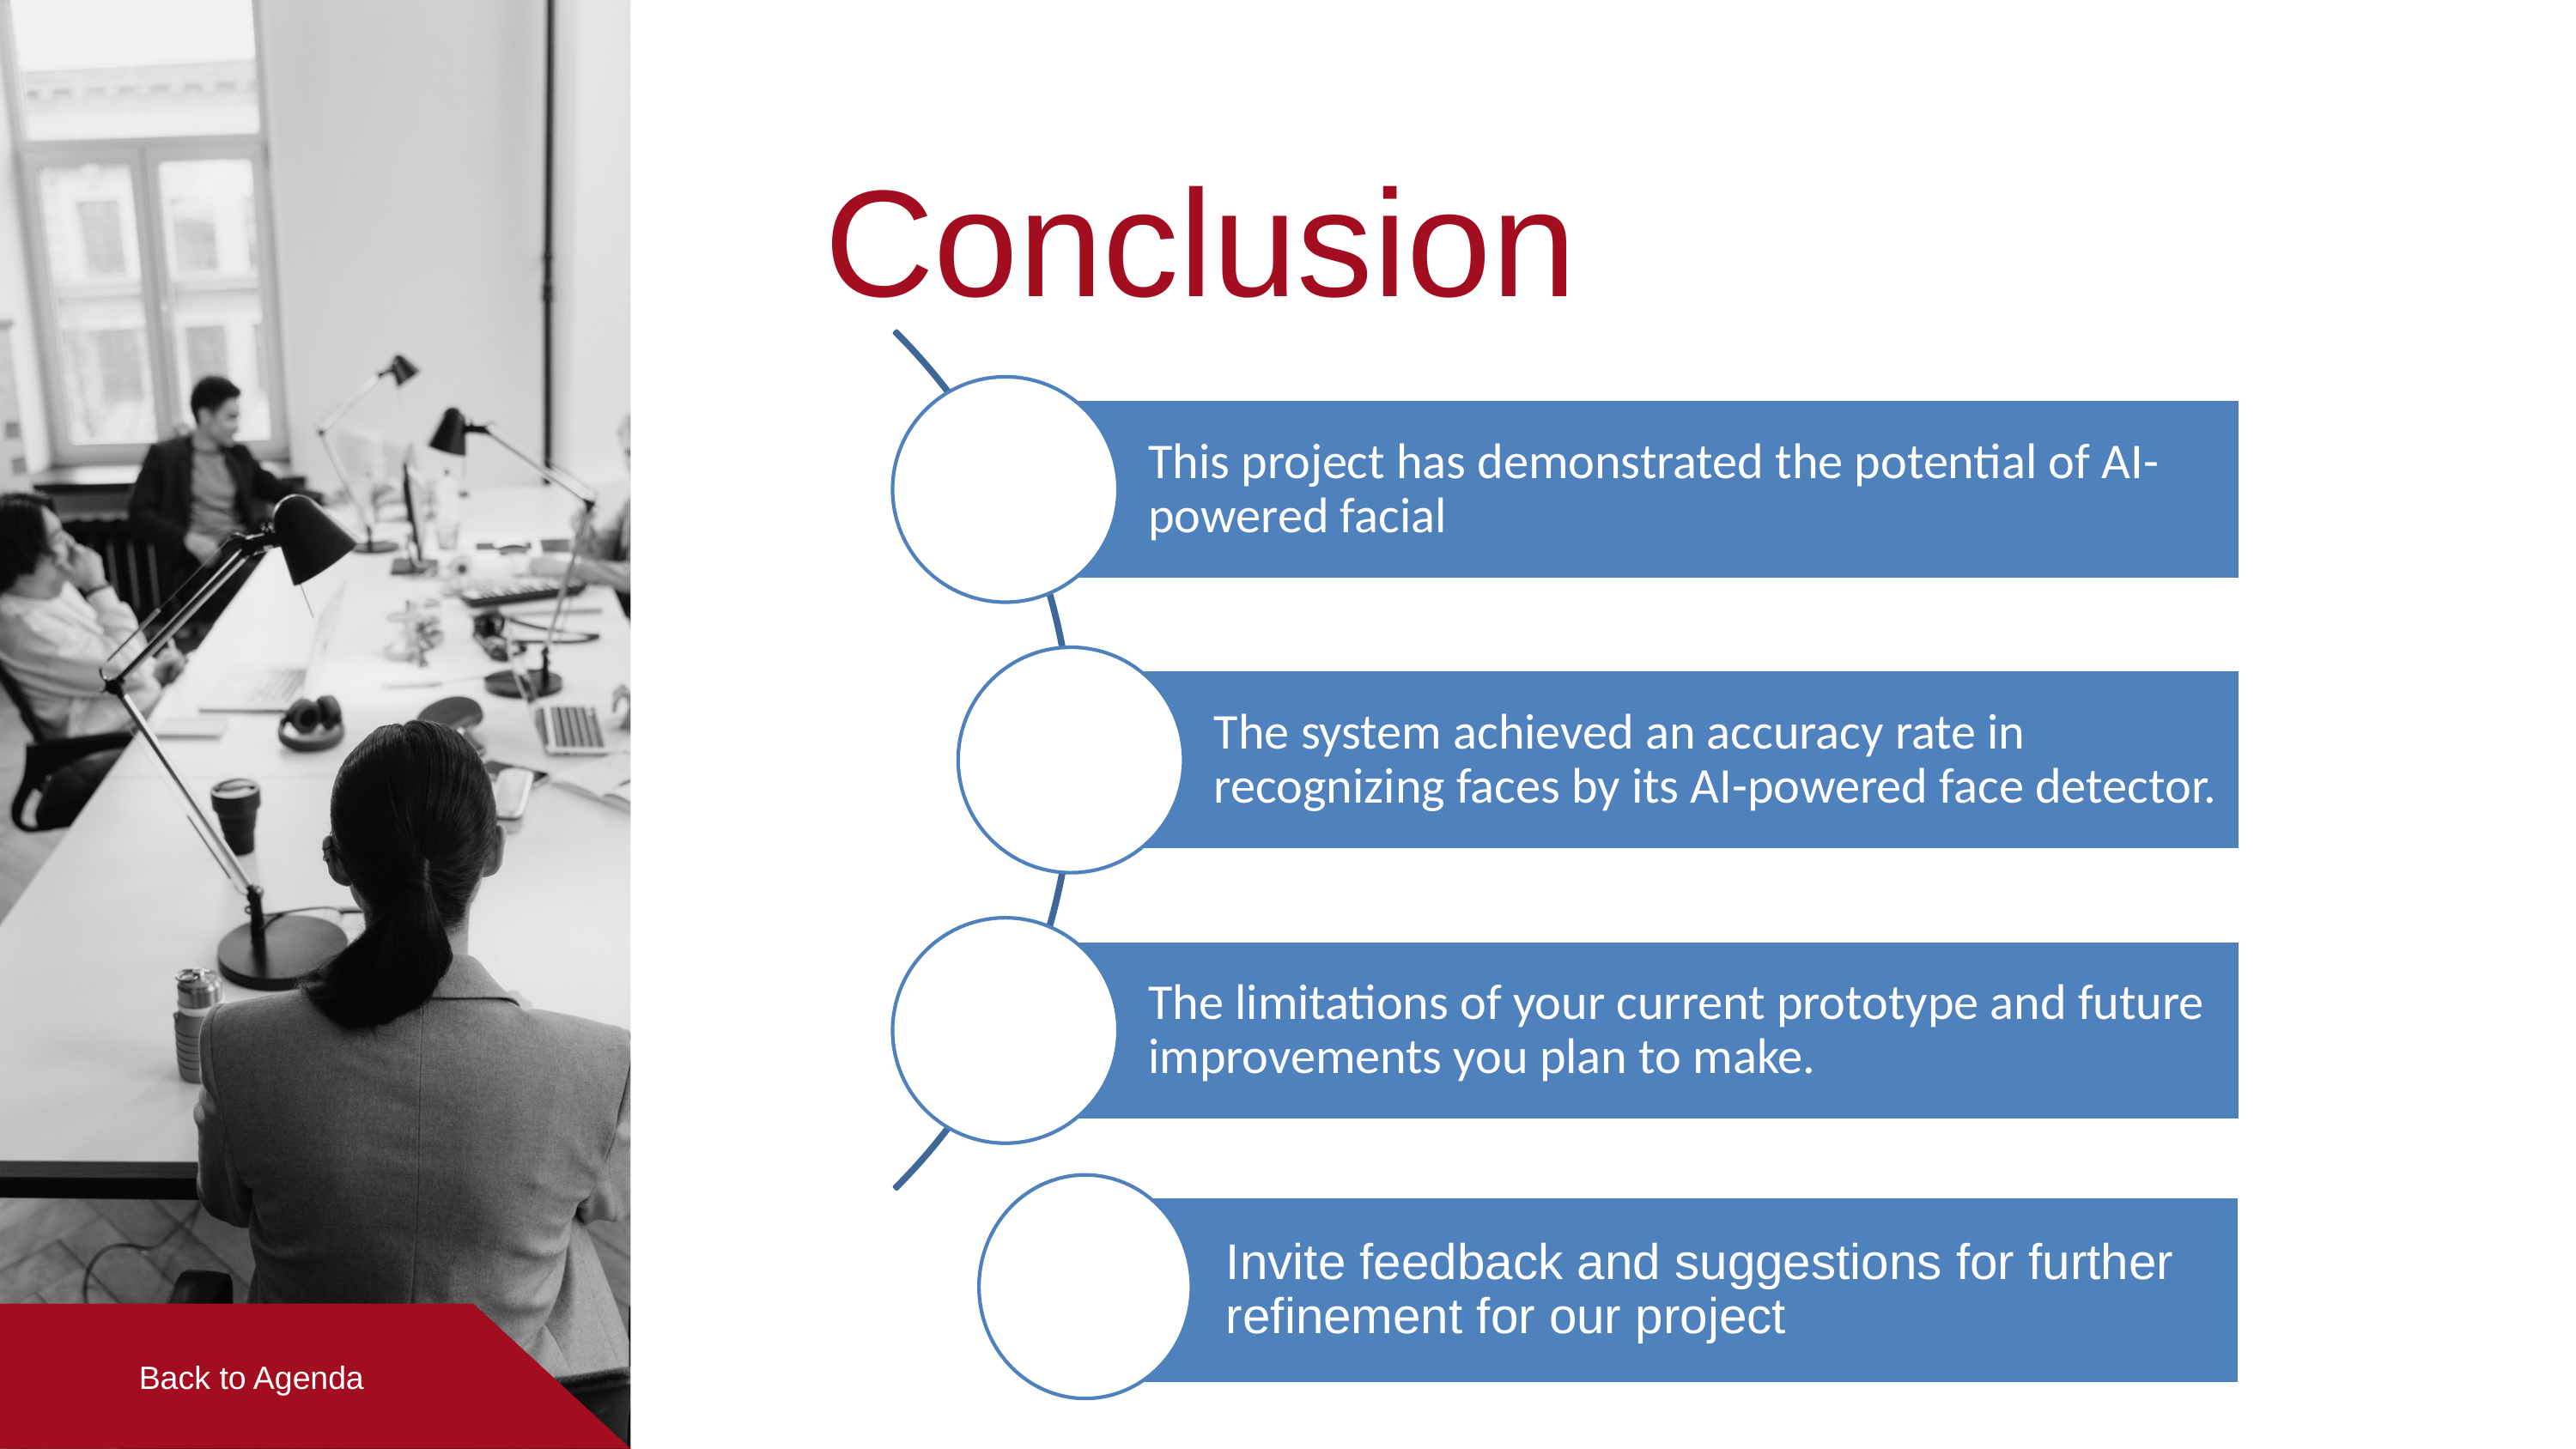

Conclusion
This project has demonstrated the potential of AI-powered facial
The system achieved an accuracy rate in recognizing faces by its AI-powered face detector.
The limitations of your current prototype and future improvements you plan to make.

Invite feedback and suggestions for further refinement for our project

Back to Agenda